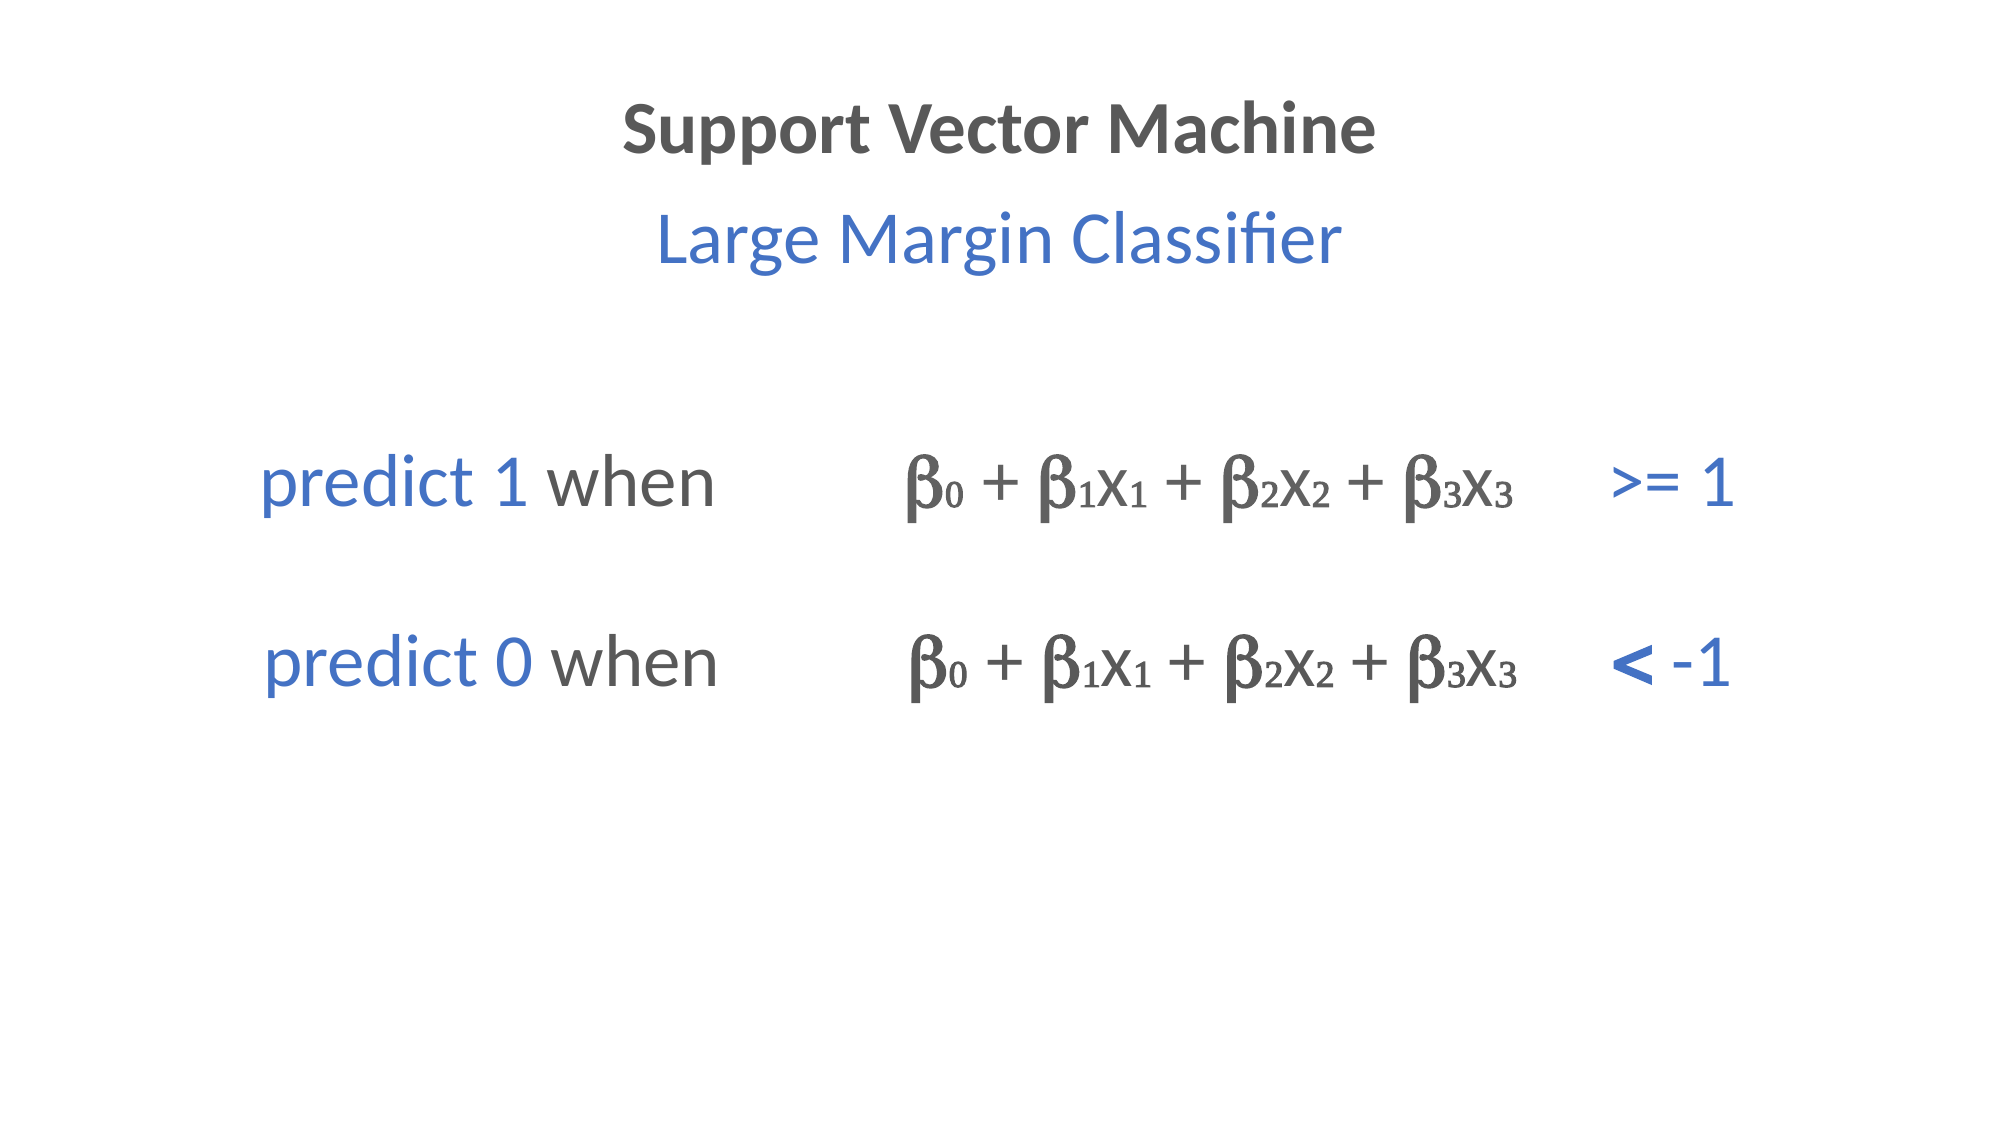

Support Vector Machine
Large Margin Classifier
predict 1 when           β0 + β1x1 + β2x2 + β3x3   >= 1
predict 0 when           β0 + β1x1 + β2x2 + β3x3   < -1